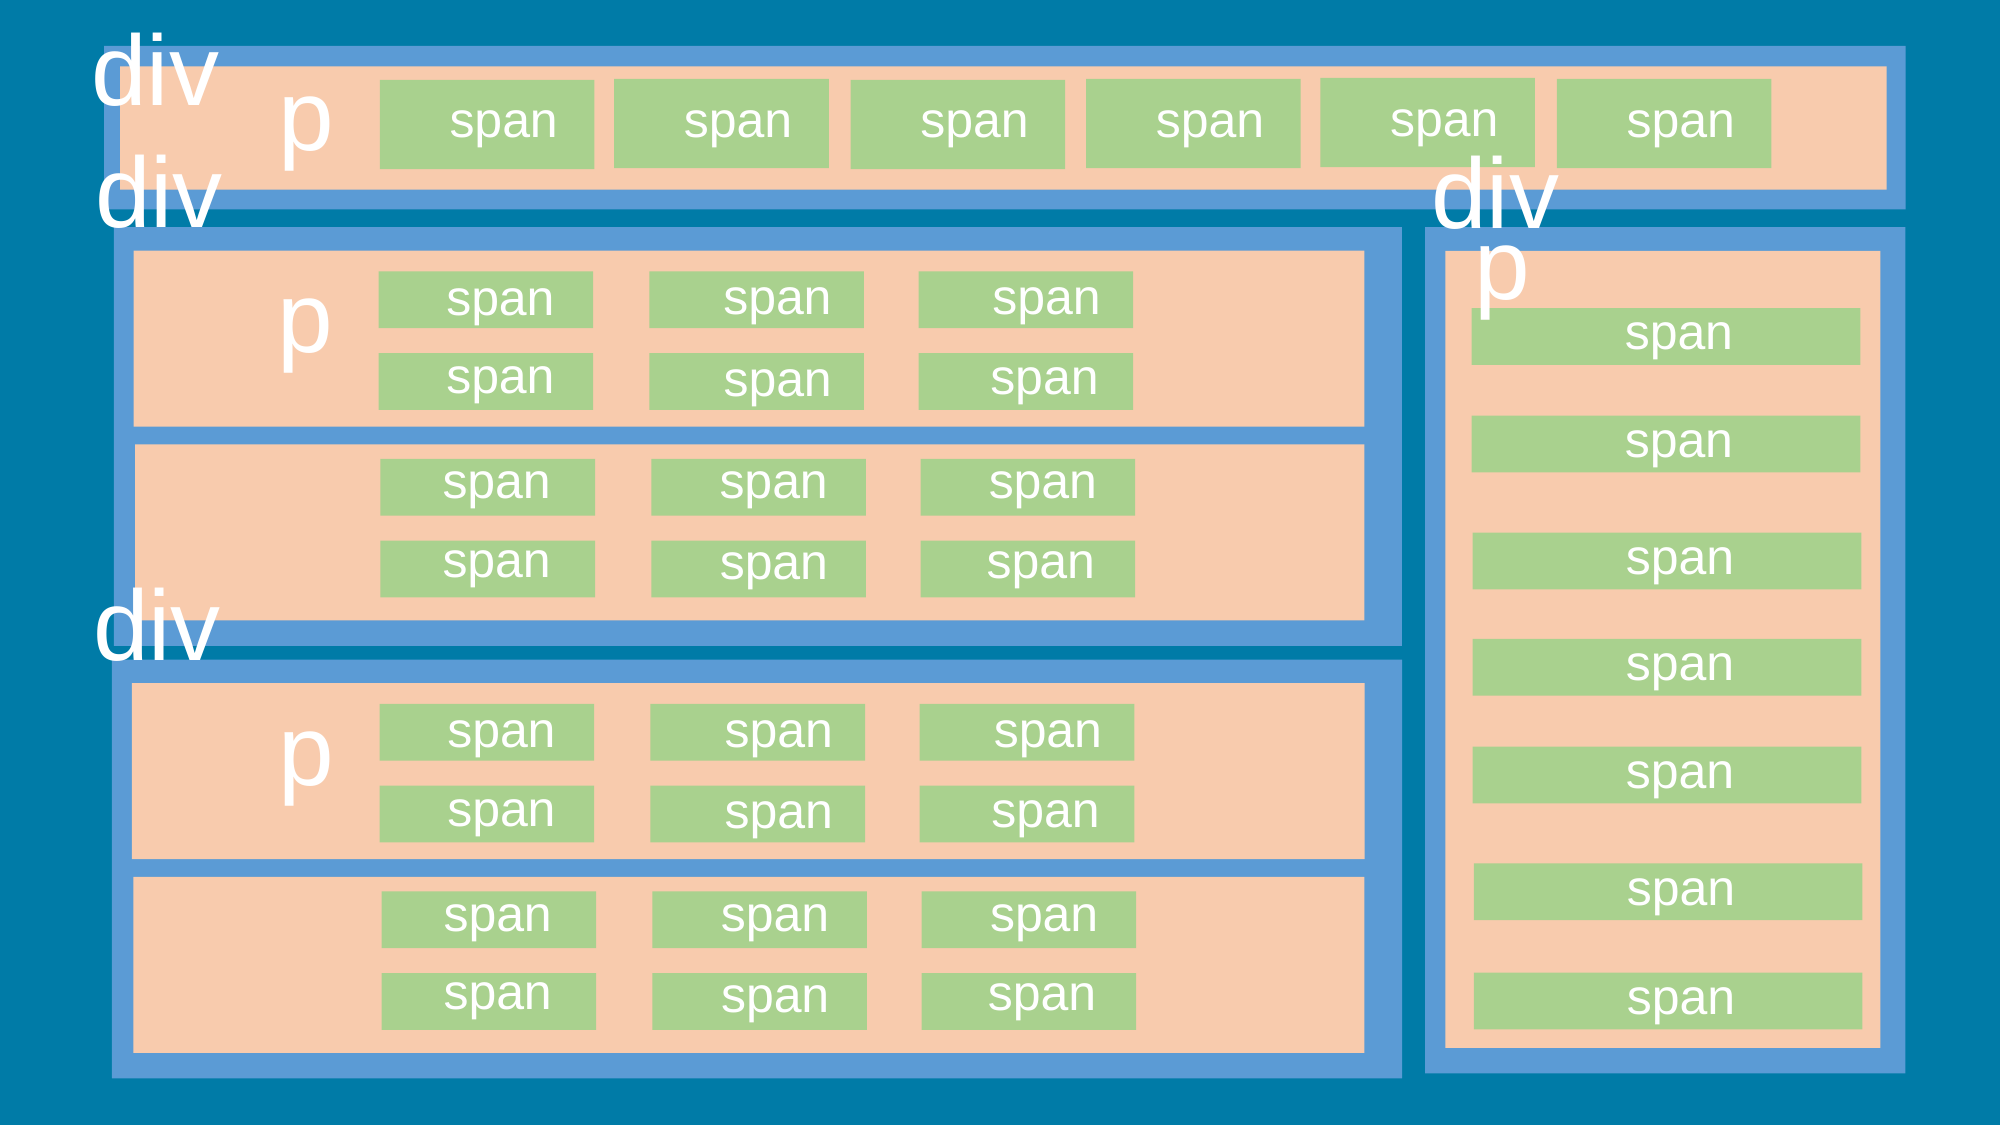

div
p

span

span
span
span

span
span
div
div
p

p

span
span
span

span

span
span
span

span

span
span
span

span
span
span
span

div
span

p

span
span
span

span

span
span
span

span

span
span
span

span
span
span
span